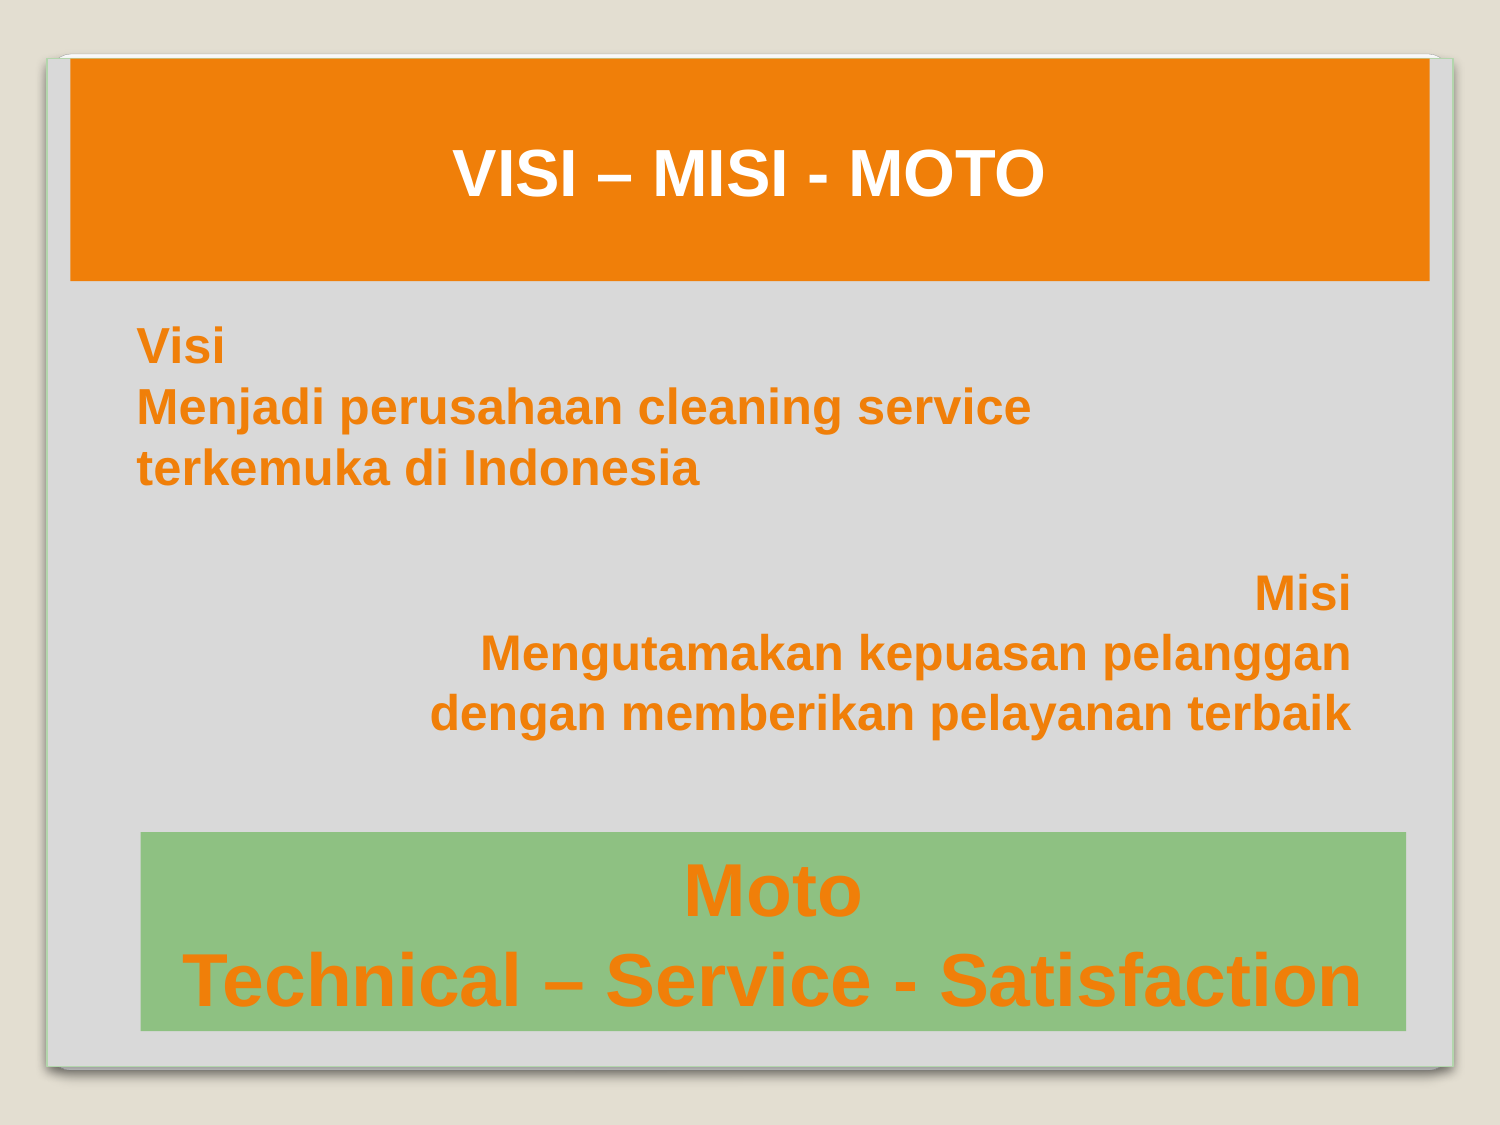

VISI – MISI - MOTO
Visi
Menjadi perusahaan cleaning service terkemuka di Indonesia
Misi
Mengutamakan kepuasan pelanggan dengan memberikan pelayanan terbaik
Moto
Technical – Service - Satisfaction